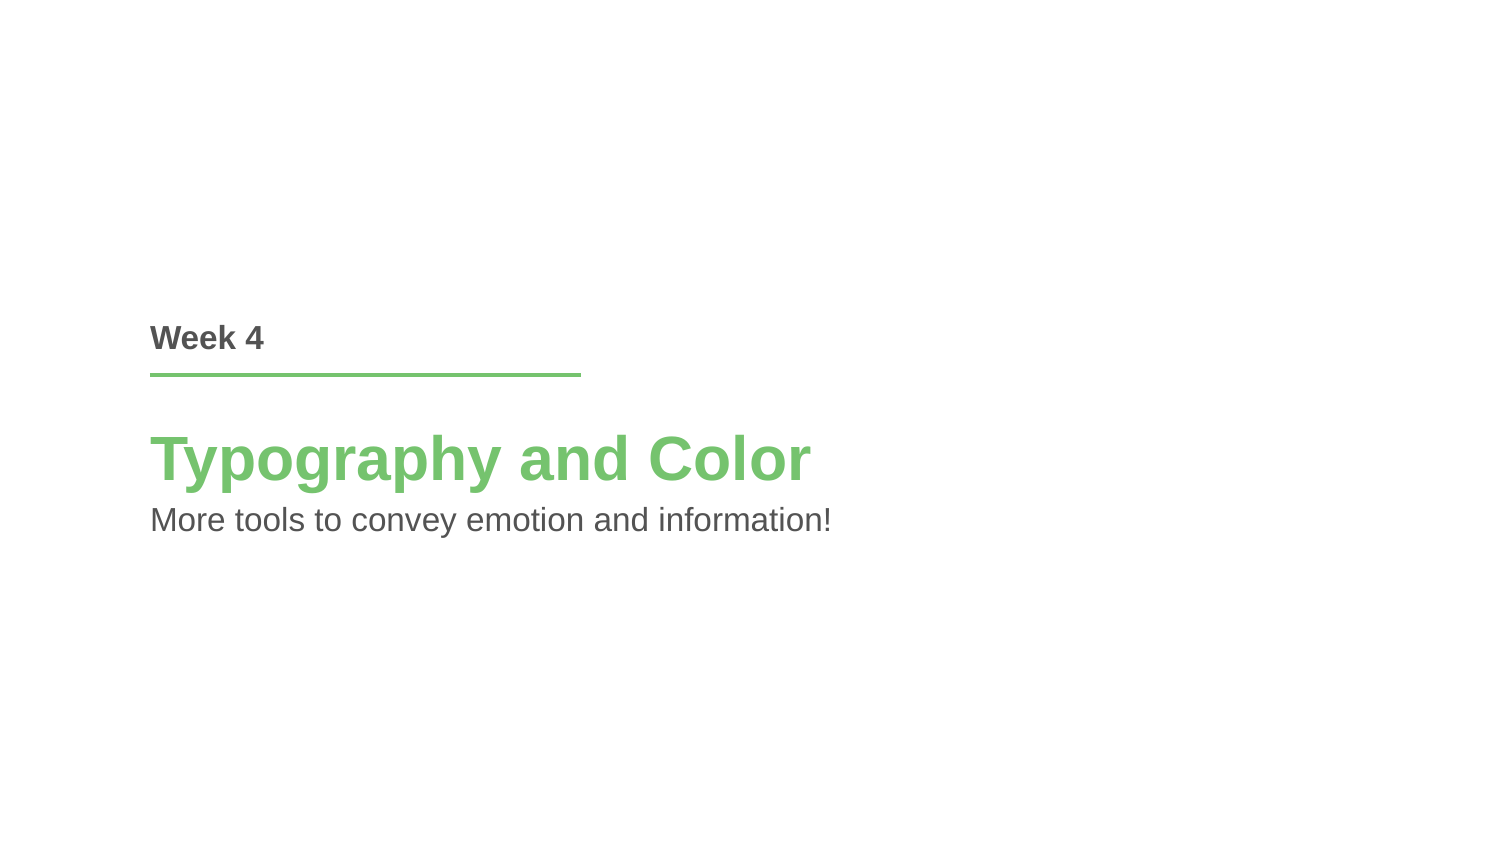

Week 4
# Typography and Color More tools to convey emotion and information!